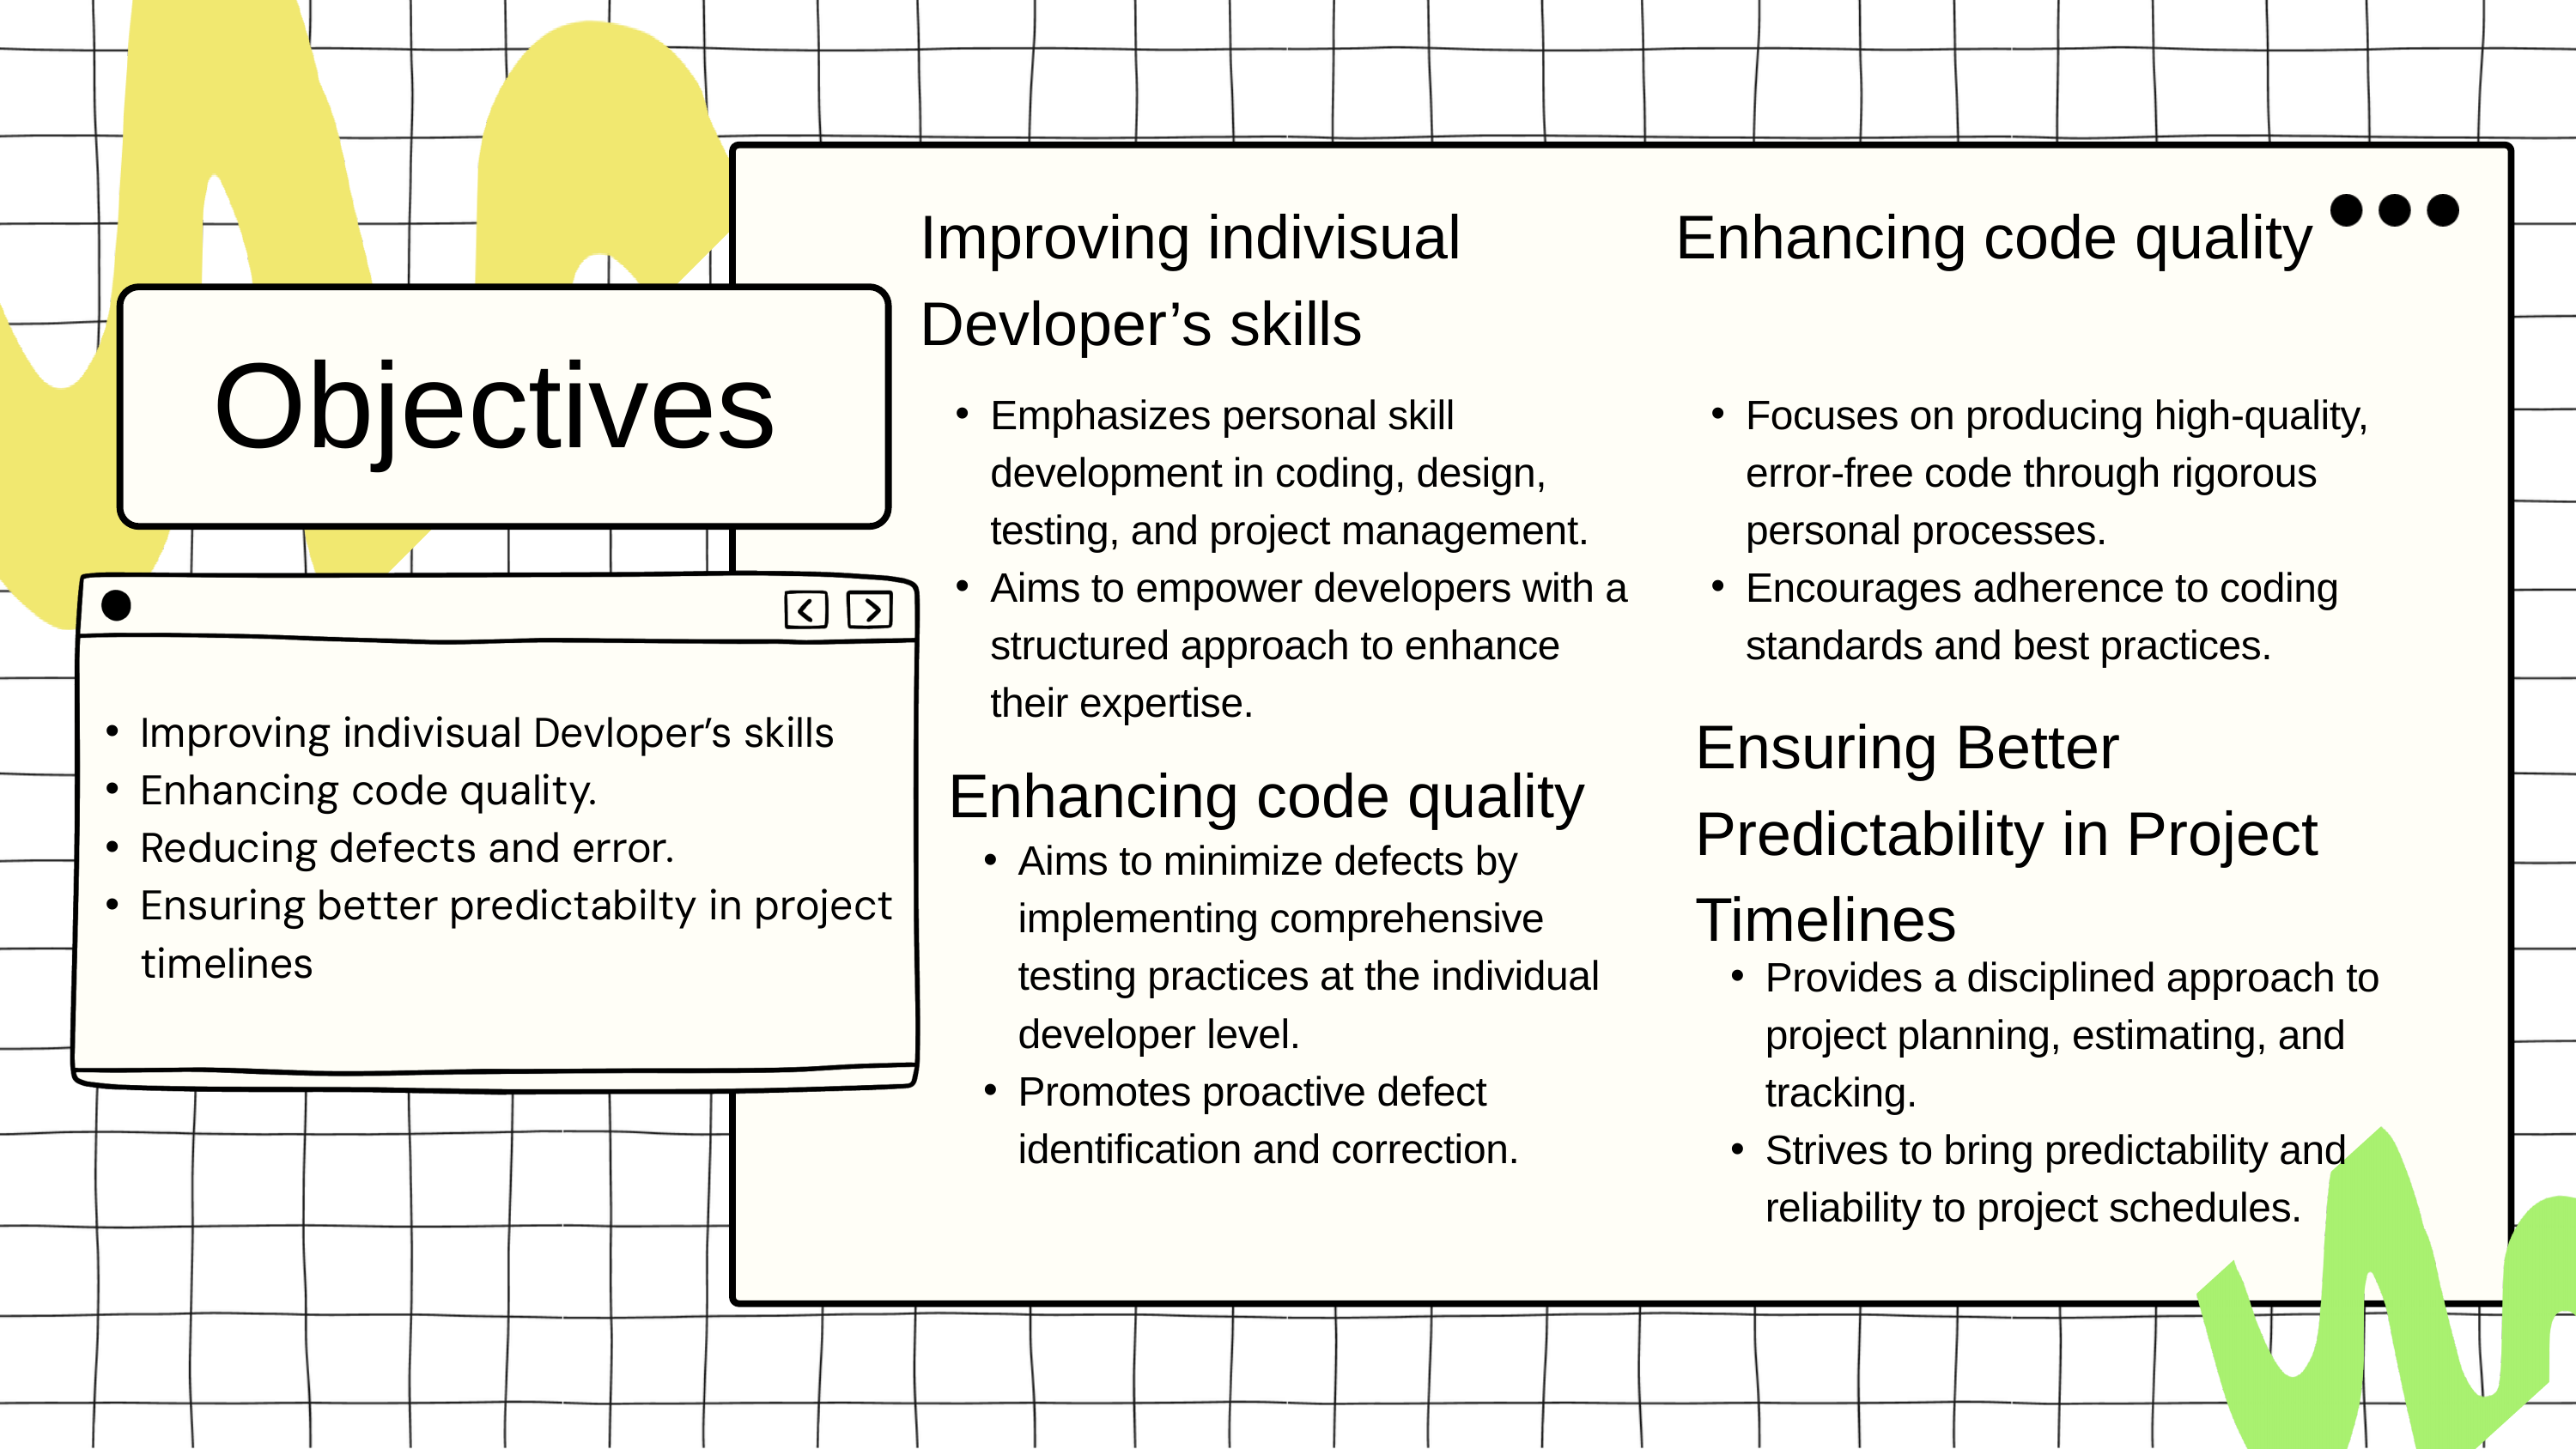

Improving indivisual Devloper’s skills
Enhancing code quality

Objectives
Emphasizes personal skill development in coding, design, testing, and project management.
Aims to empower developers with a structured approach to enhance their expertise.

Focuses on producing high-quality, error-free code through rigorous personal processes.
Encourages adherence to coding standards and best practices.

Ensuring Better Predictability in Project Timelines
Improving indivisual Devloper’s skills
Enhancing code quality.
Reducing defects and error.
Ensuring better predictabilty in project timelines
Enhancing code quality
Aims to minimize defects by implementing comprehensive testing practices at the individual developer level.
Promotes proactive defect identification and correction.

Provides a disciplined approach to project planning, estimating, and tracking.
Strives to bring predictability and reliability to project schedules.